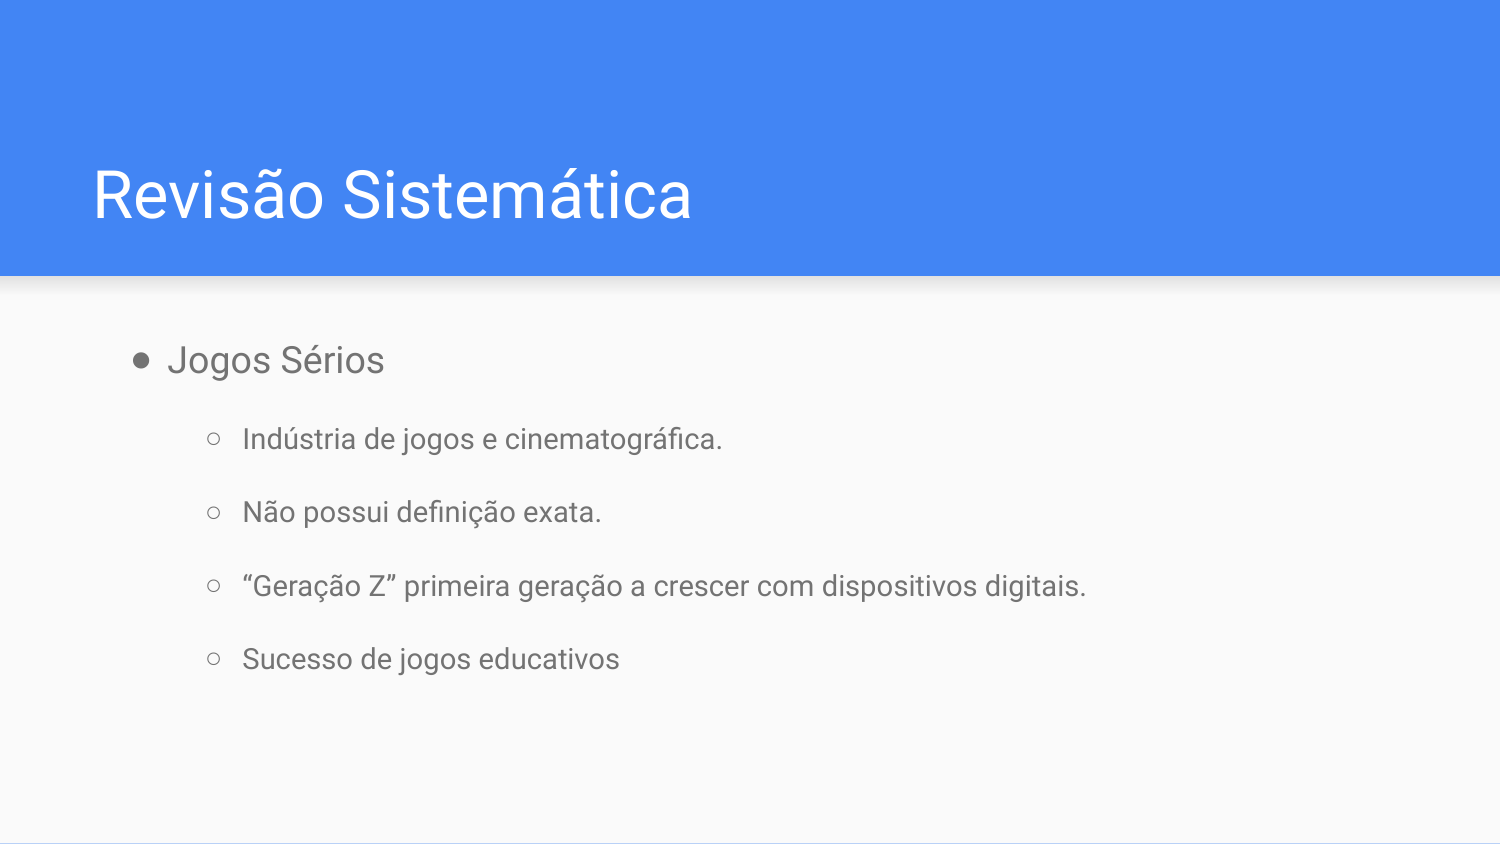

# Revisão Sistemática
Jogos Sérios
Indústria de jogos e cinematográfica.
Não possui definição exata.
“Geração Z” primeira geração a crescer com dispositivos digitais.
Sucesso de jogos educativos